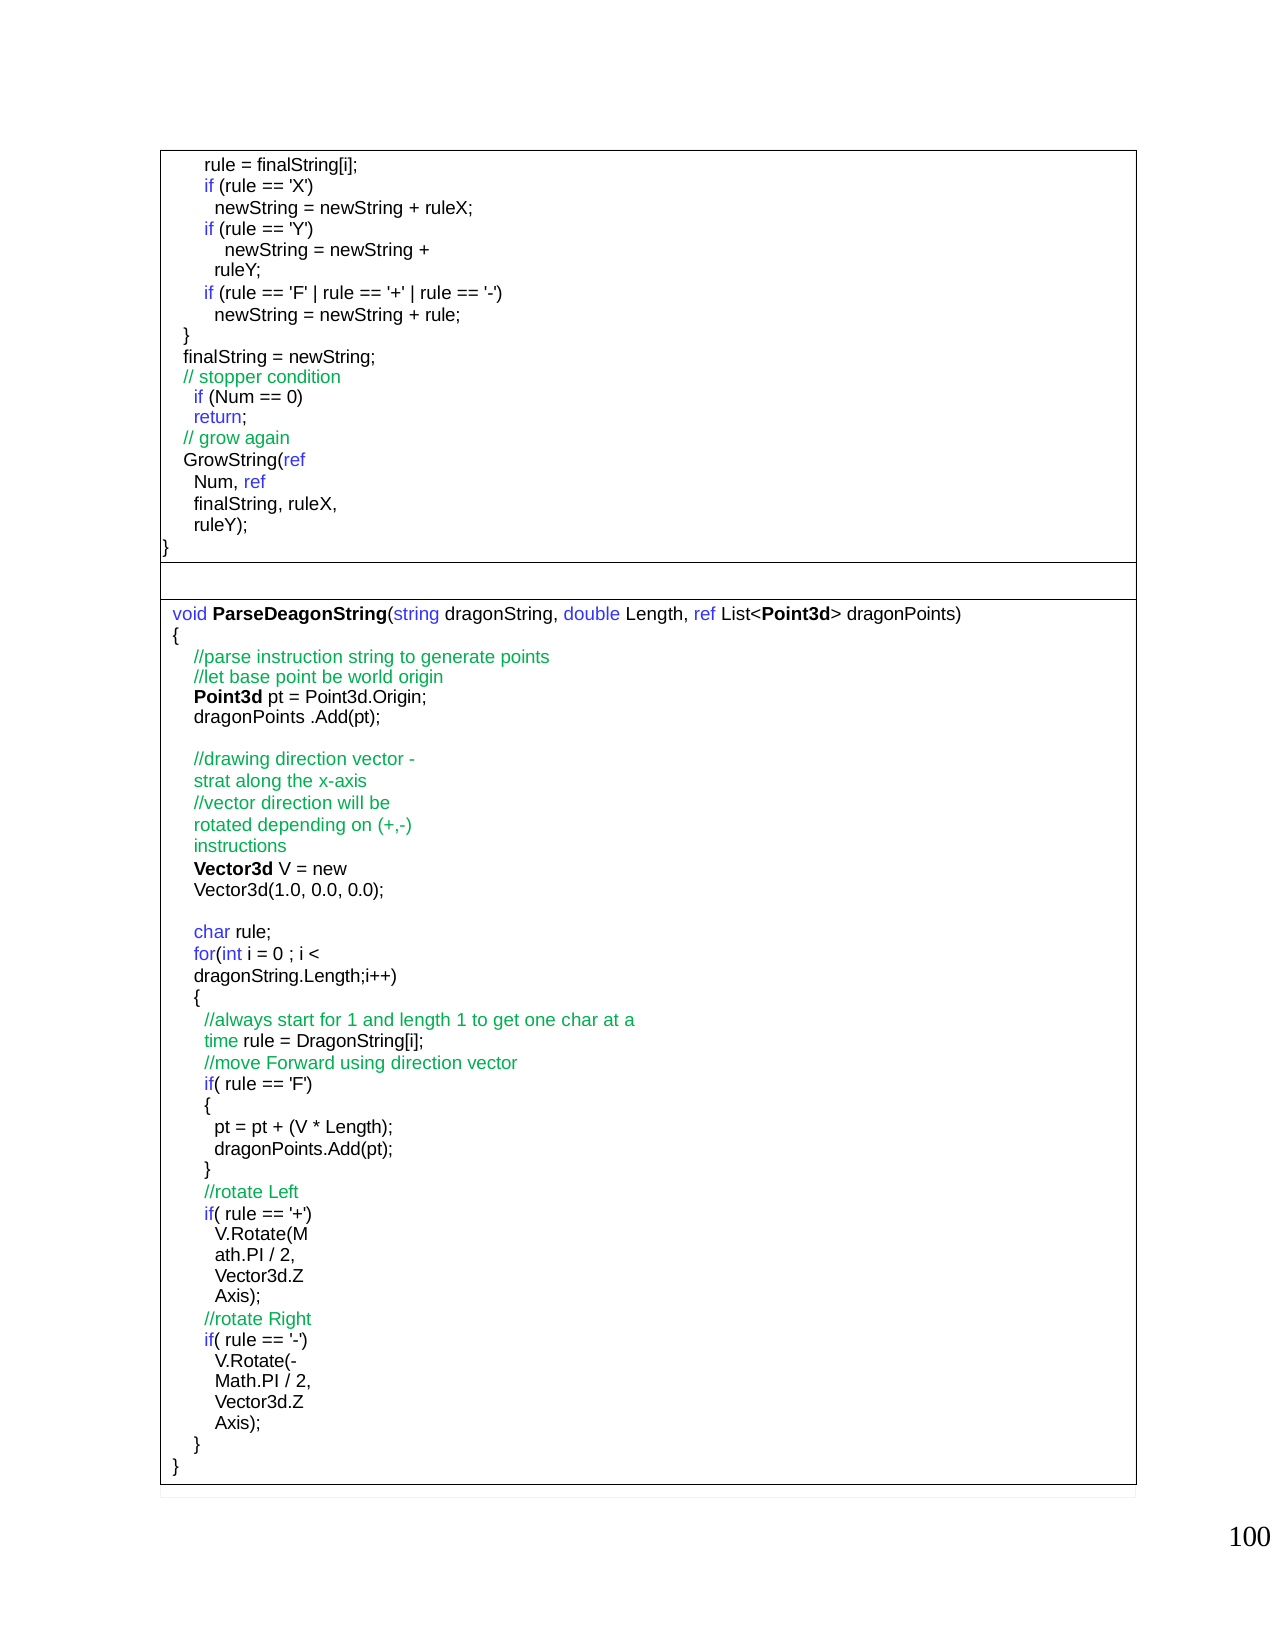

#
| rule = finalString[i]; if (rule == 'X') newString = newString + ruleX; if (rule == 'Y') newString = newString + ruleY; if (rule == 'F' | rule == '+' | rule == '-') newString = newString + rule; } finalString = newString; // stopper condition if (Num == 0) return; // grow again GrowString(ref Num, ref finalString, ruleX, ruleY); } |
| --- |
|  |
| void ParseDeagonString(string dragonString, double Length, ref List<Point3d> dragonPoints) { //parse instruction string to generate points //let base point be world origin Point3d pt = Point3d.Origin; dragonPoints .Add(pt); //drawing direction vector - strat along the x-axis //vector direction will be rotated depending on (+,-) instructions Vector3d V = new Vector3d(1.0, 0.0, 0.0); char rule; for(int i = 0 ; i < dragonString.Length;i++) { //always start for 1 and length 1 to get one char at a time rule = DragonString[i]; //move Forward using direction vector if( rule == 'F') { pt = pt + (V \* Length); dragonPoints.Add(pt); } //rotate Left if( rule == '+') V.Rotate(Math.PI / 2, Vector3d.ZAxis); //rotate Right if( rule == '-') V.Rotate(-Math.PI / 2, Vector3d.ZAxis); } } |
100